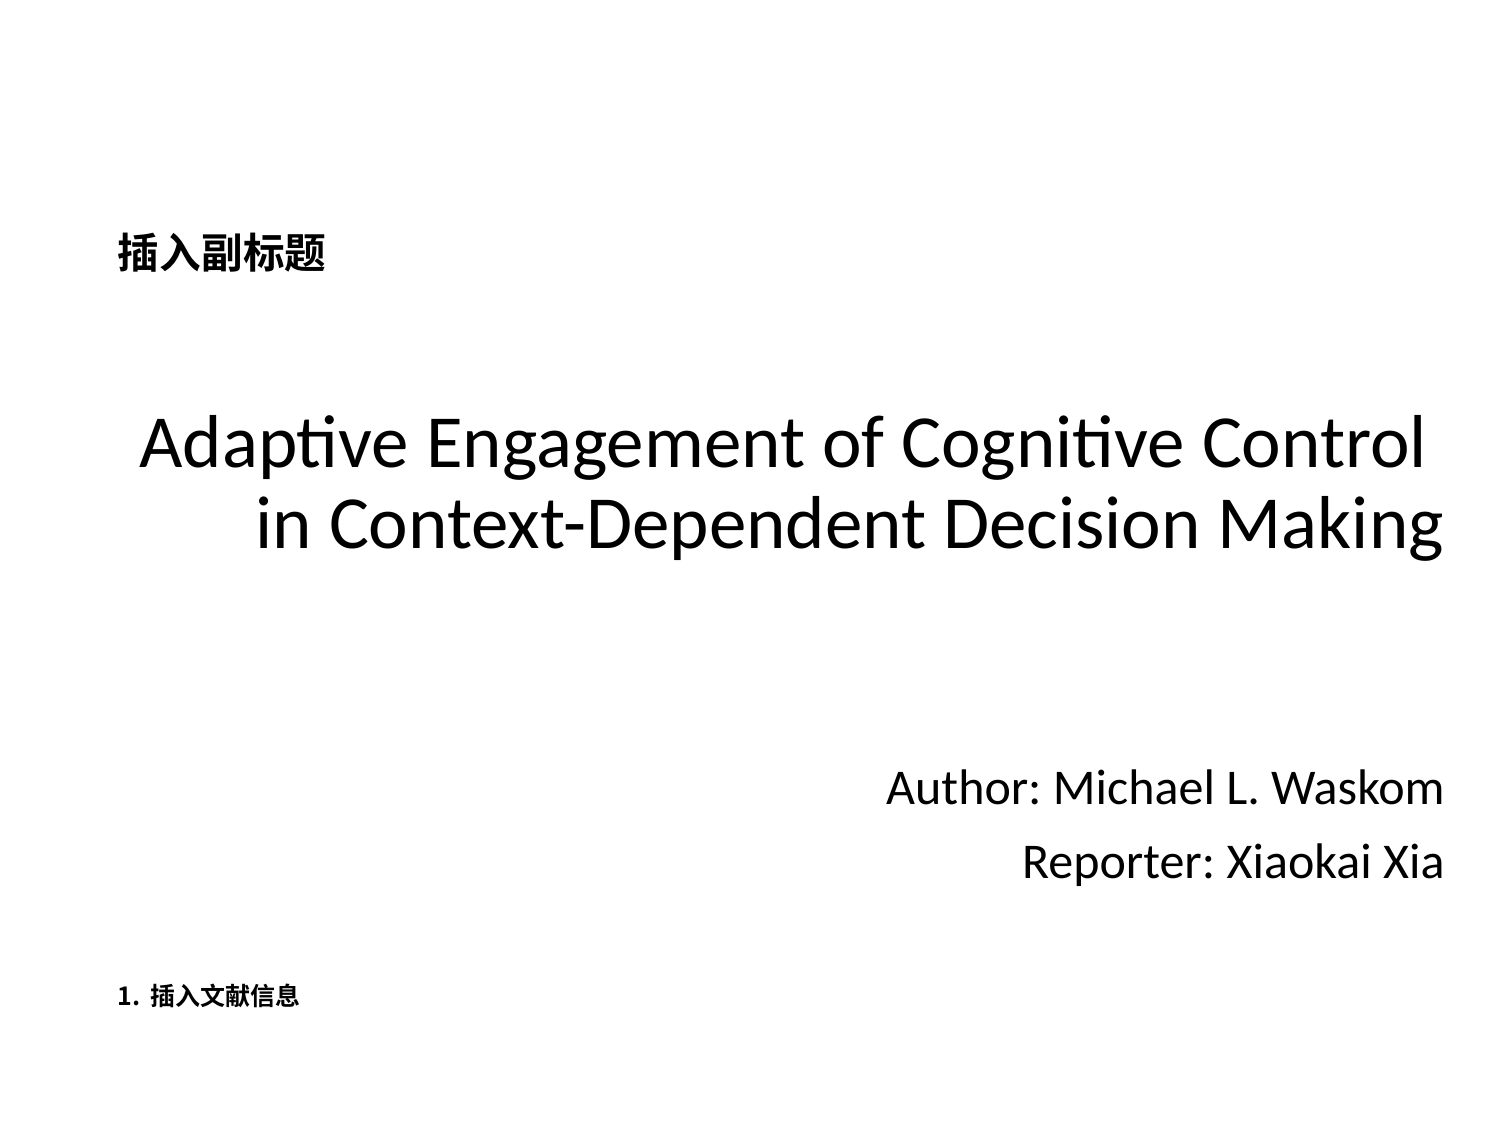

# Adaptive Engagement of Cognitive Control in Context-Dependent Decision Making
Author: Michael L. Waskom
Reporter: Xiaokai Xia